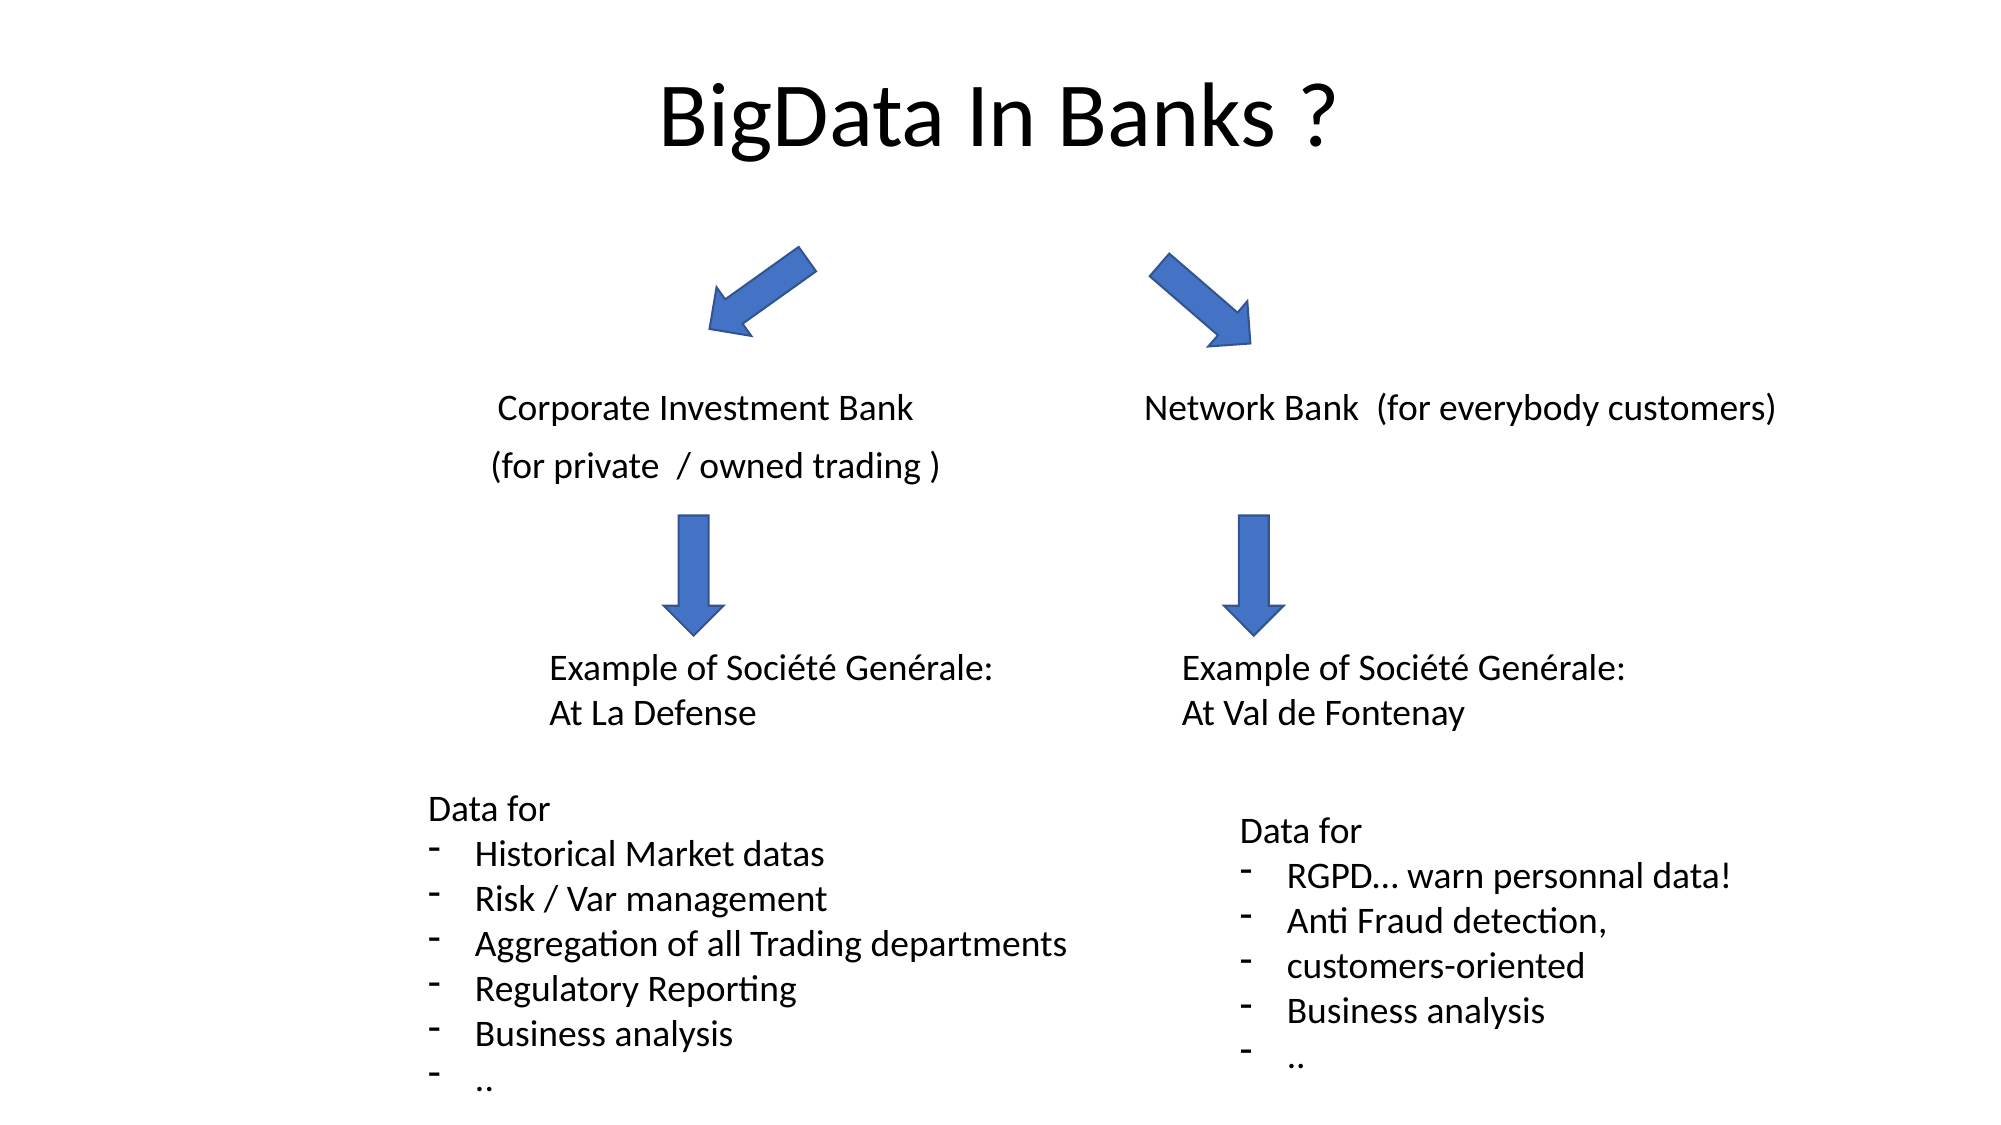

# BigData In Banks ?

Corporate Investment Bank
Network Bank  (for everybody customers)
(for private  / owned trading )

Example of Société Genérale:
At La Defense
Example of Société Genérale:
At Val de Fontenay
Data for
Historical Market datas
Risk / Var management
Aggregation of all Trading departments
Regulatory Reporting
Business analysis
..

Data for
RGPD… warn personnal data!
Anti Fraud detection,
customers-oriented
Business analysis
..